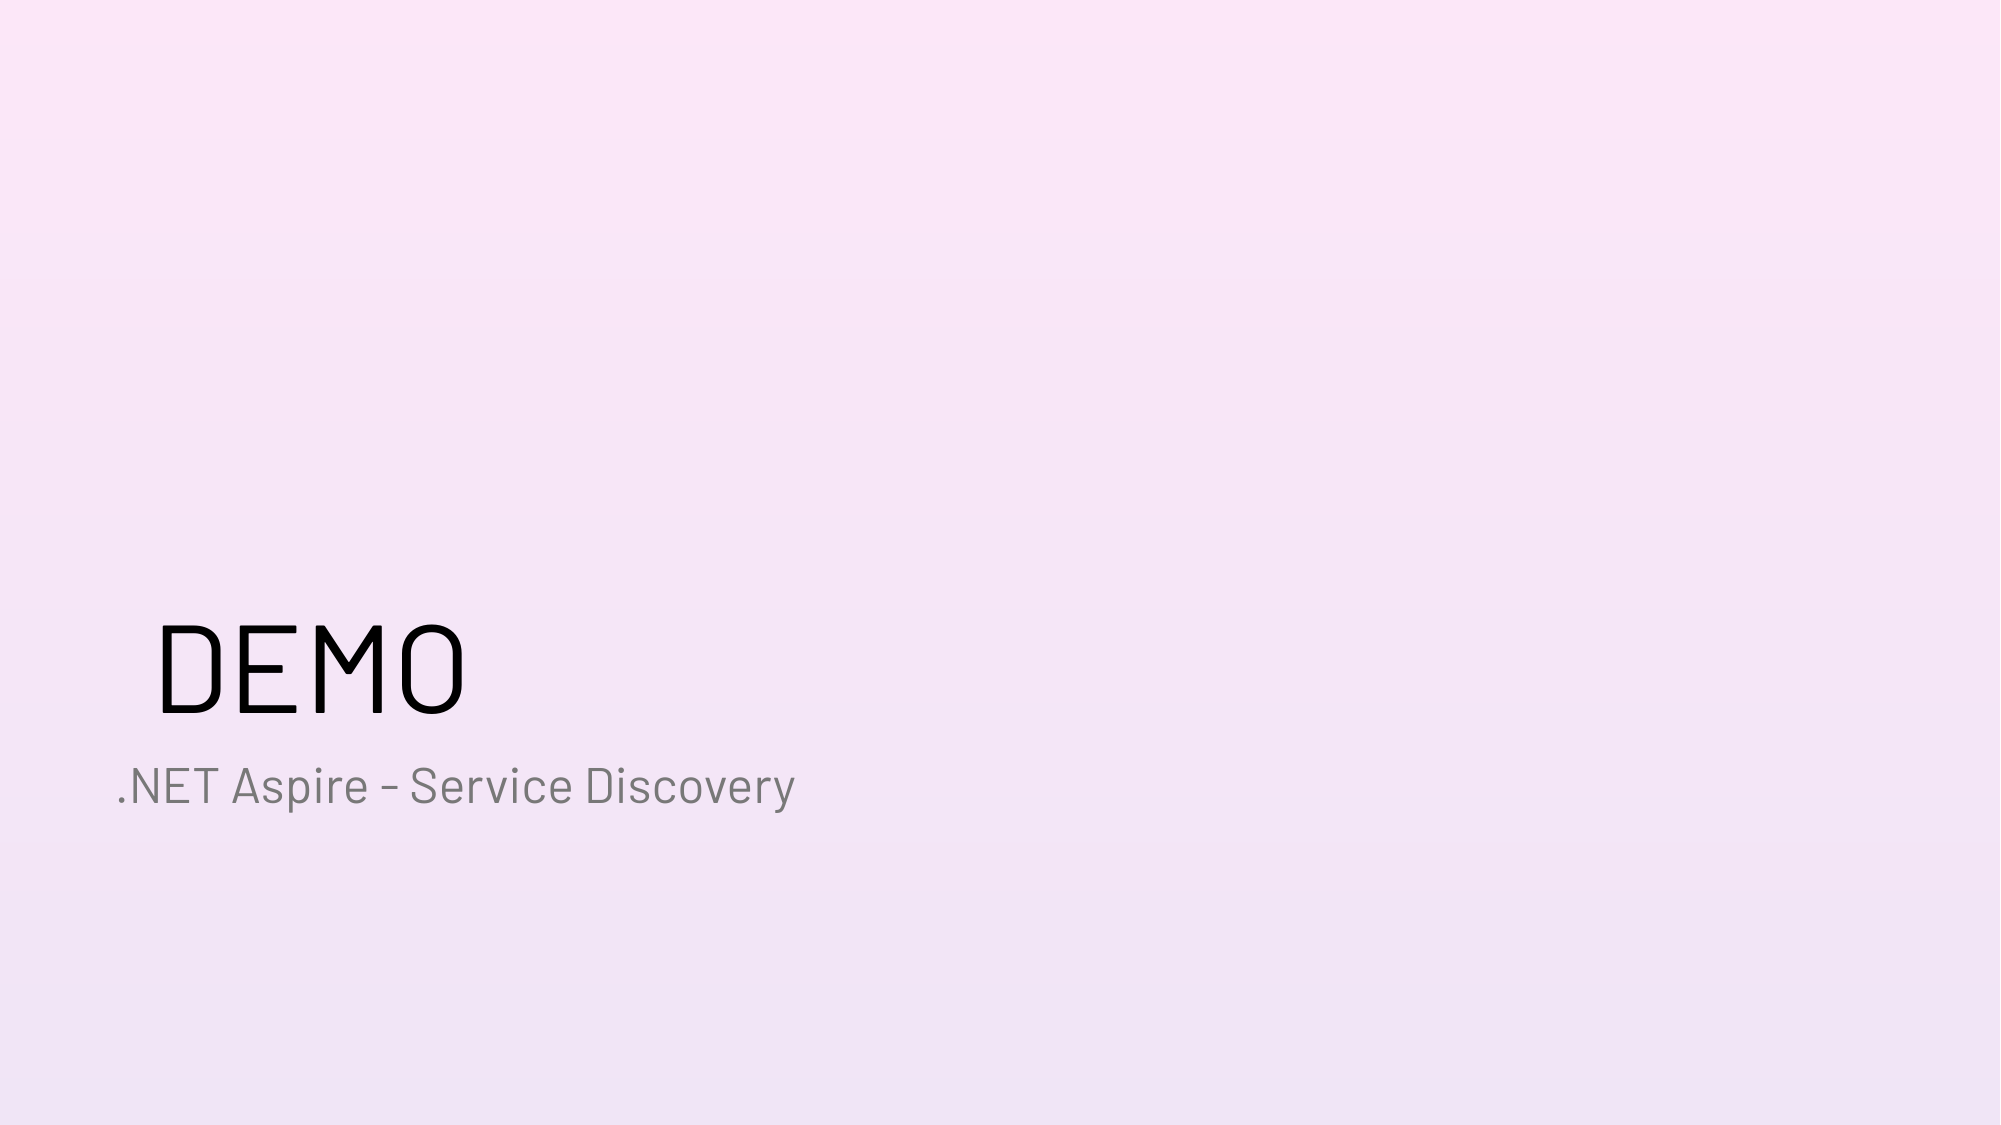

# DEMO
.NET Aspire - Service Discovery